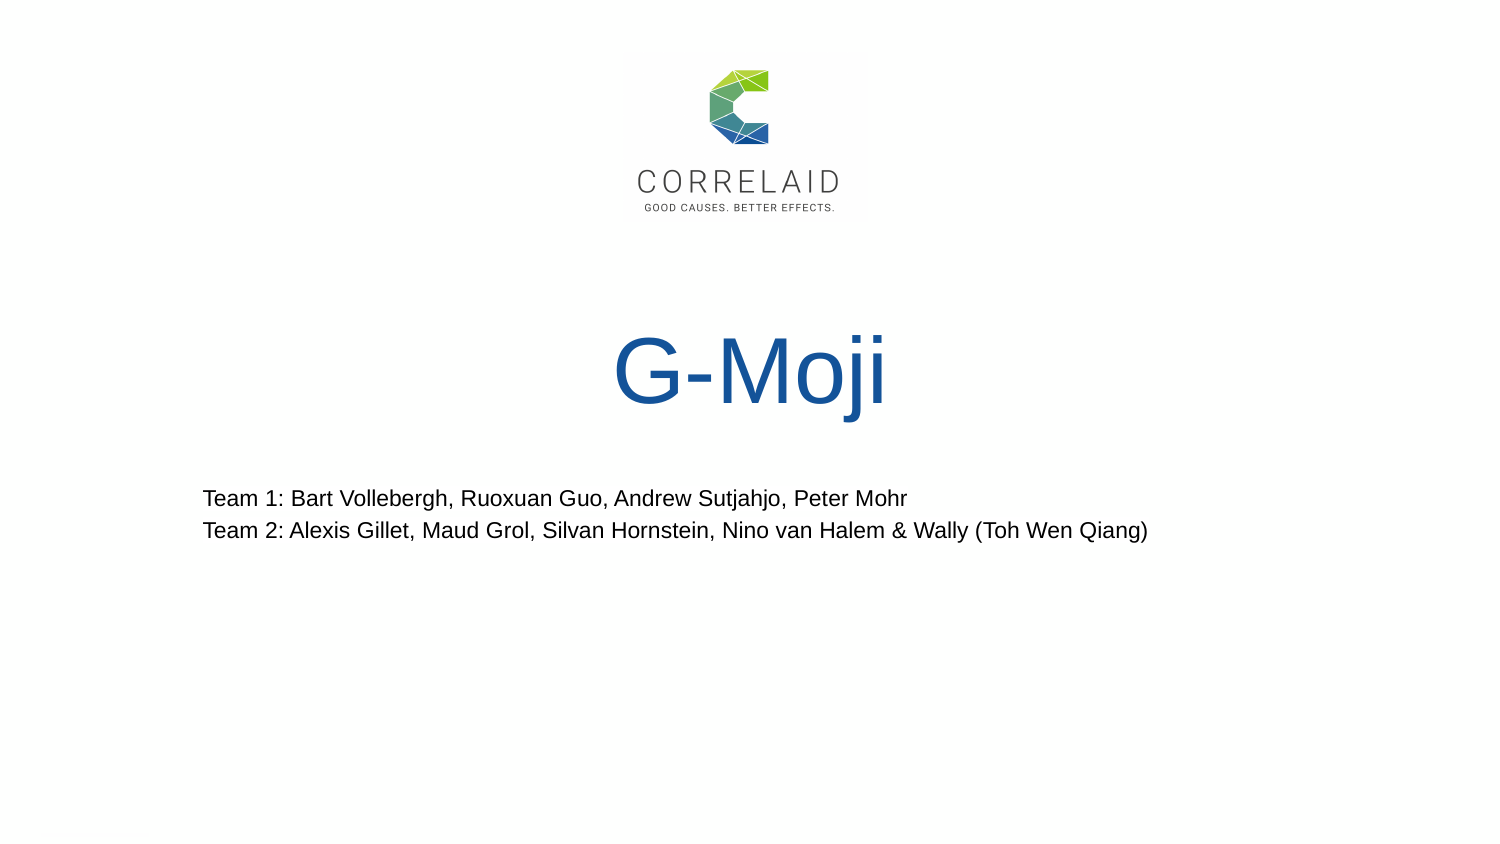

# G-Moji

Team 1: Bart Vollebergh, Ruoxuan Guo, Andrew Sutjahjo, Peter Mohr
Team 2: Alexis Gillet, Maud Grol, Silvan Hornstein, Nino van Halem & Wally (Toh Wen Qiang)